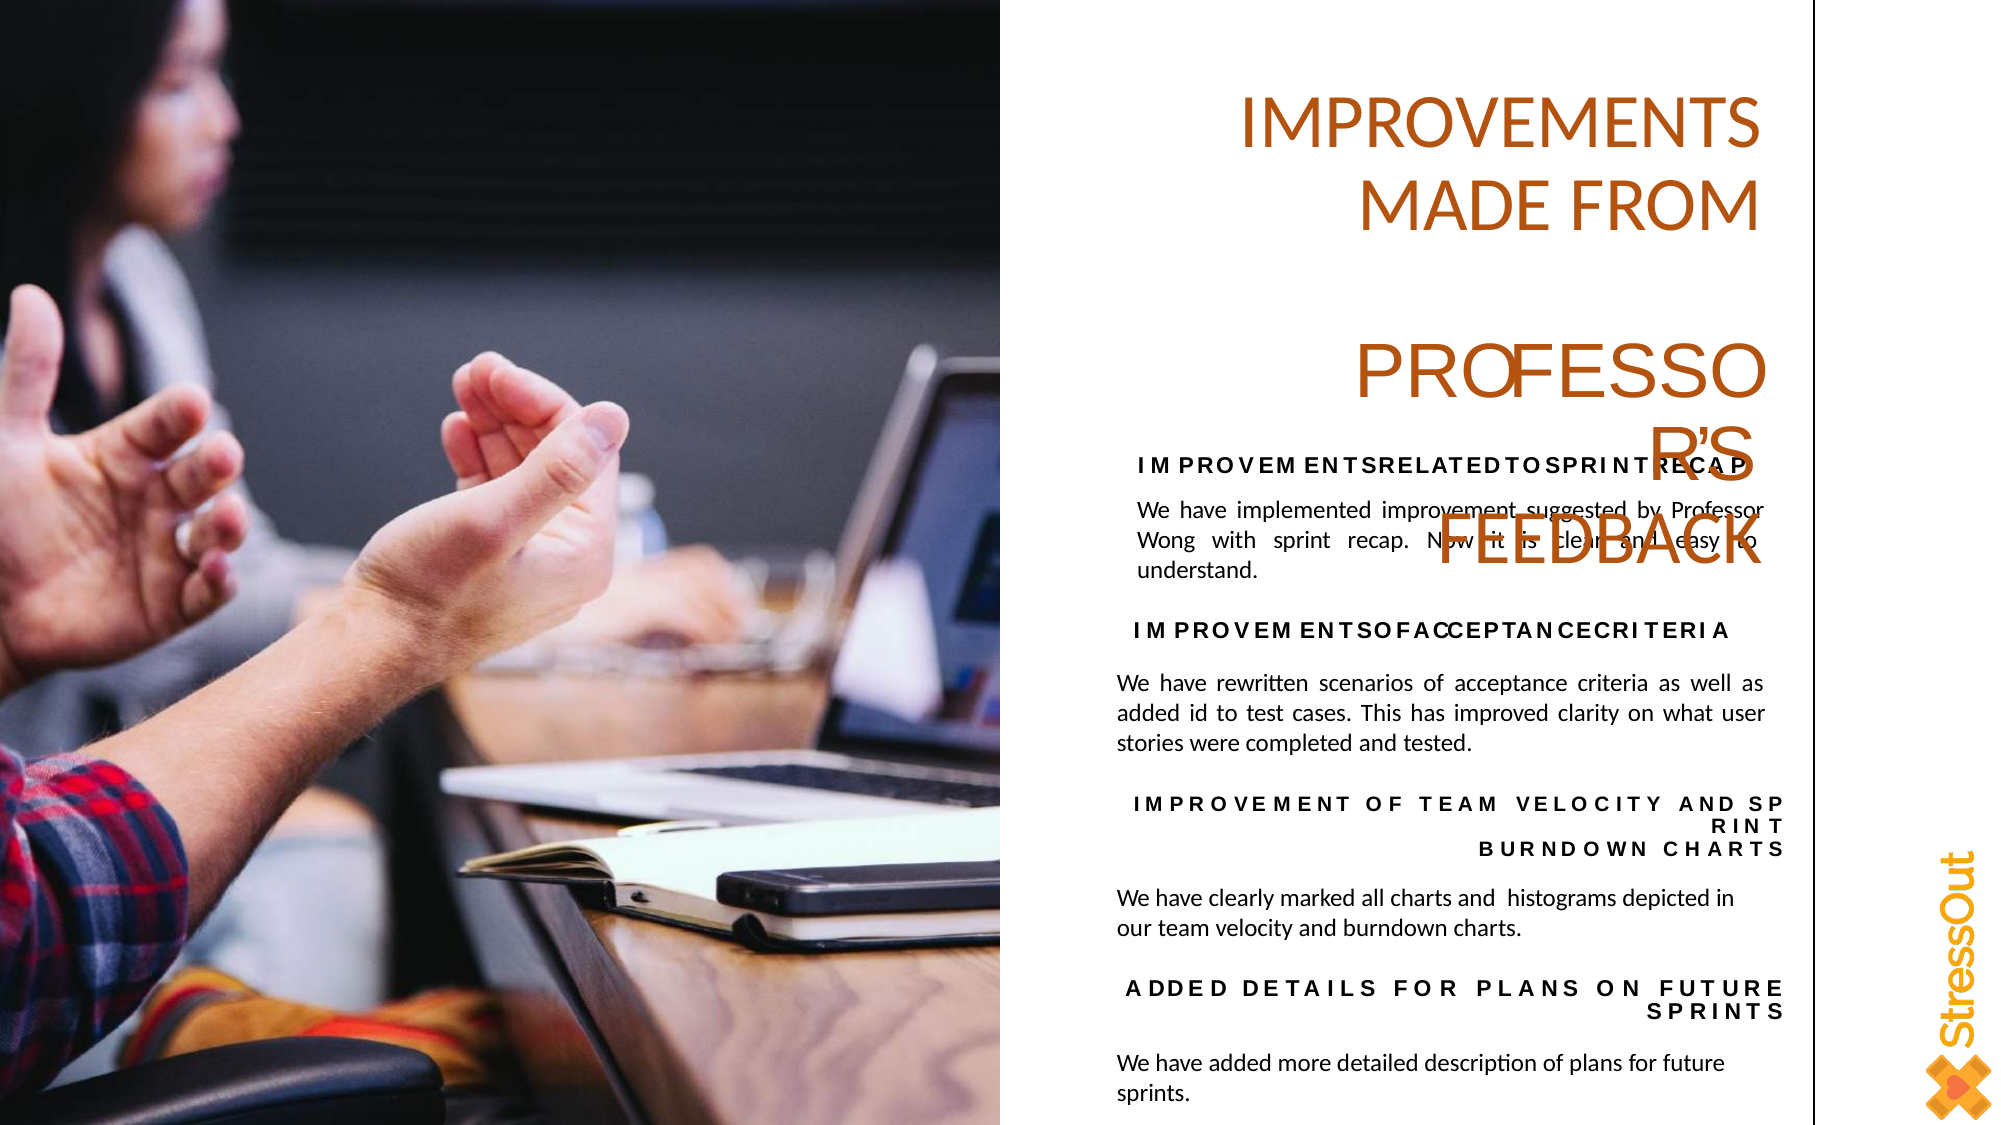

# IMPROVEMENTS  MADE FROM  PROFESSOR’S  FEEDBACK
I M P R O V E M E N T S R E L A T E D T O S P R I N T R E C A P
We have implemented improvement suggested by Professor  Wong with sprint recap. Now it is clear and easy to  understand.

I M P R O V E M E N T S O F A C C E P T A N C E C R I T E R I A

We have rewritten scenarios of acceptance criteria as well as  added id to test cases. This has improved clarity on what user  stories were completed and tested.

I M P  R   O  V E  M E   N T     O  F       T  E   A  M   V E   L   O  C    I T  Y       A  N D    S    P  R   I N  T
B   U R   N D  O  W N    C    H  A  R   T S

We have clearly marked all charts and histograms depicted in
our team velocity and burndown charts.

A  D D E   D    D E   T  A I L   S         F  O  R       P  L   A  N S         O  N    F  U T  U R E
S   P  R  I N T S

We have added more detailed description of plans for future
sprints.